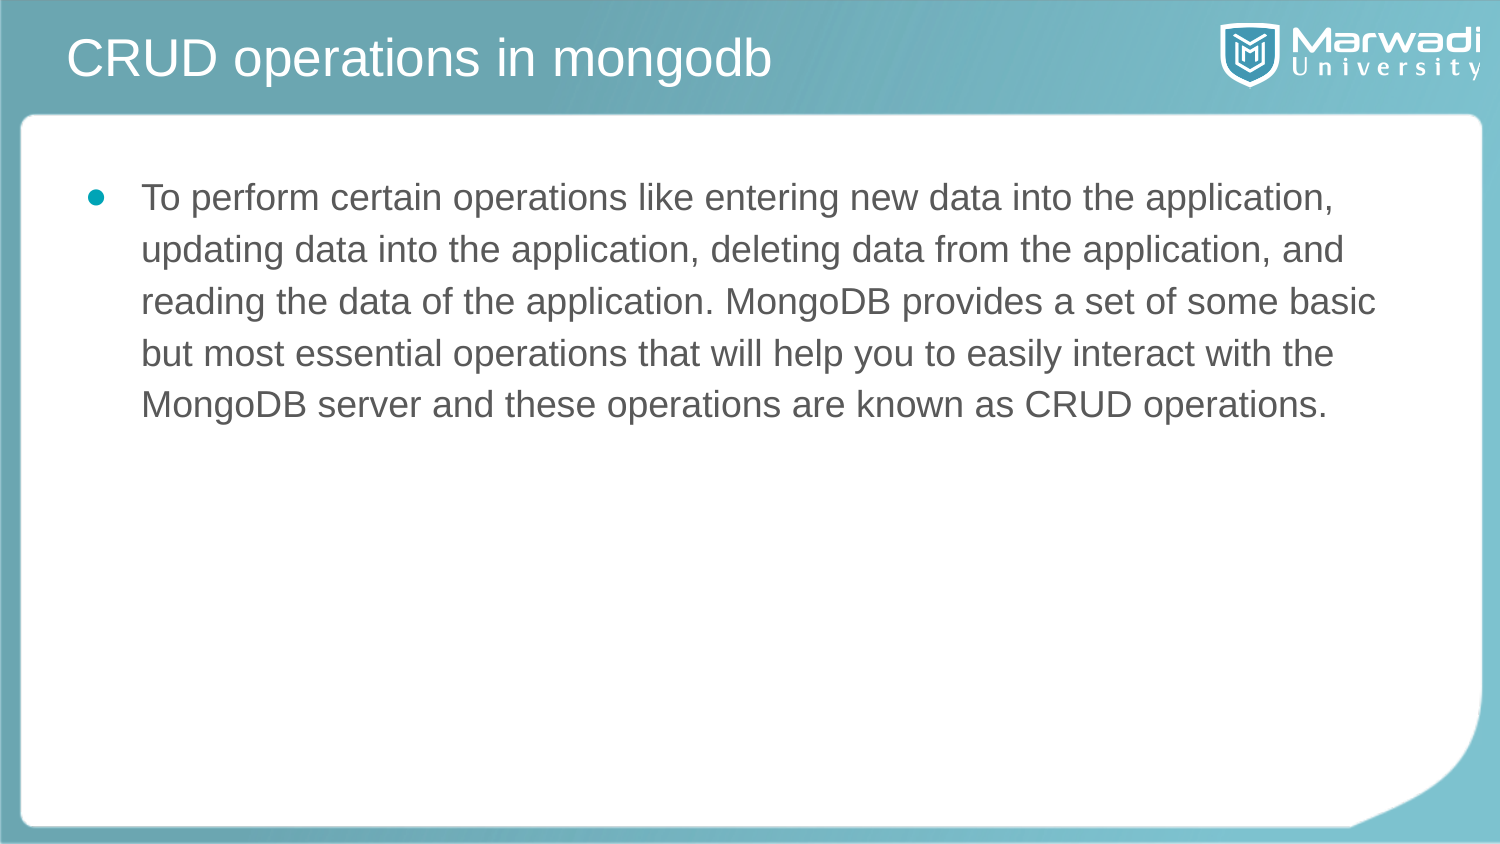

# CRUD operations in mongodb
To perform certain operations like entering new data into the application, updating data into the application, deleting data from the application, and reading the data of the application. MongoDB provides a set of some basic but most essential operations that will help you to easily interact with the MongoDB server and these operations are known as CRUD operations.